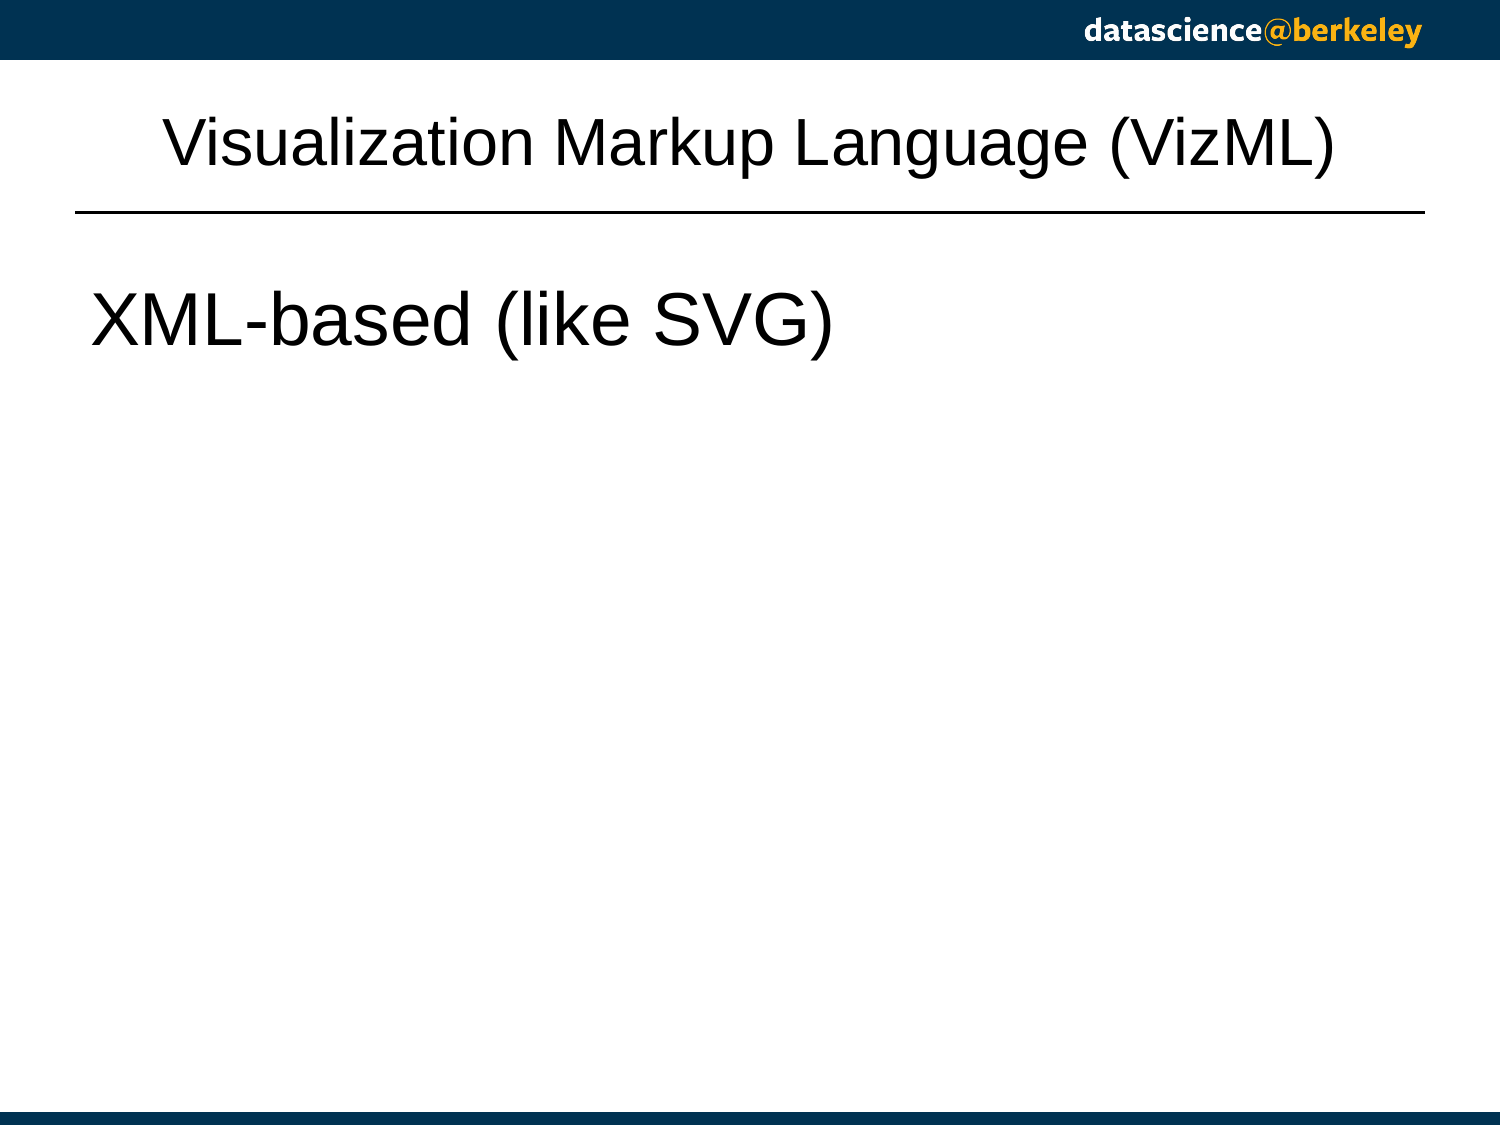

# Visualization Markup Language (VizML)
XML-based (like SVG)